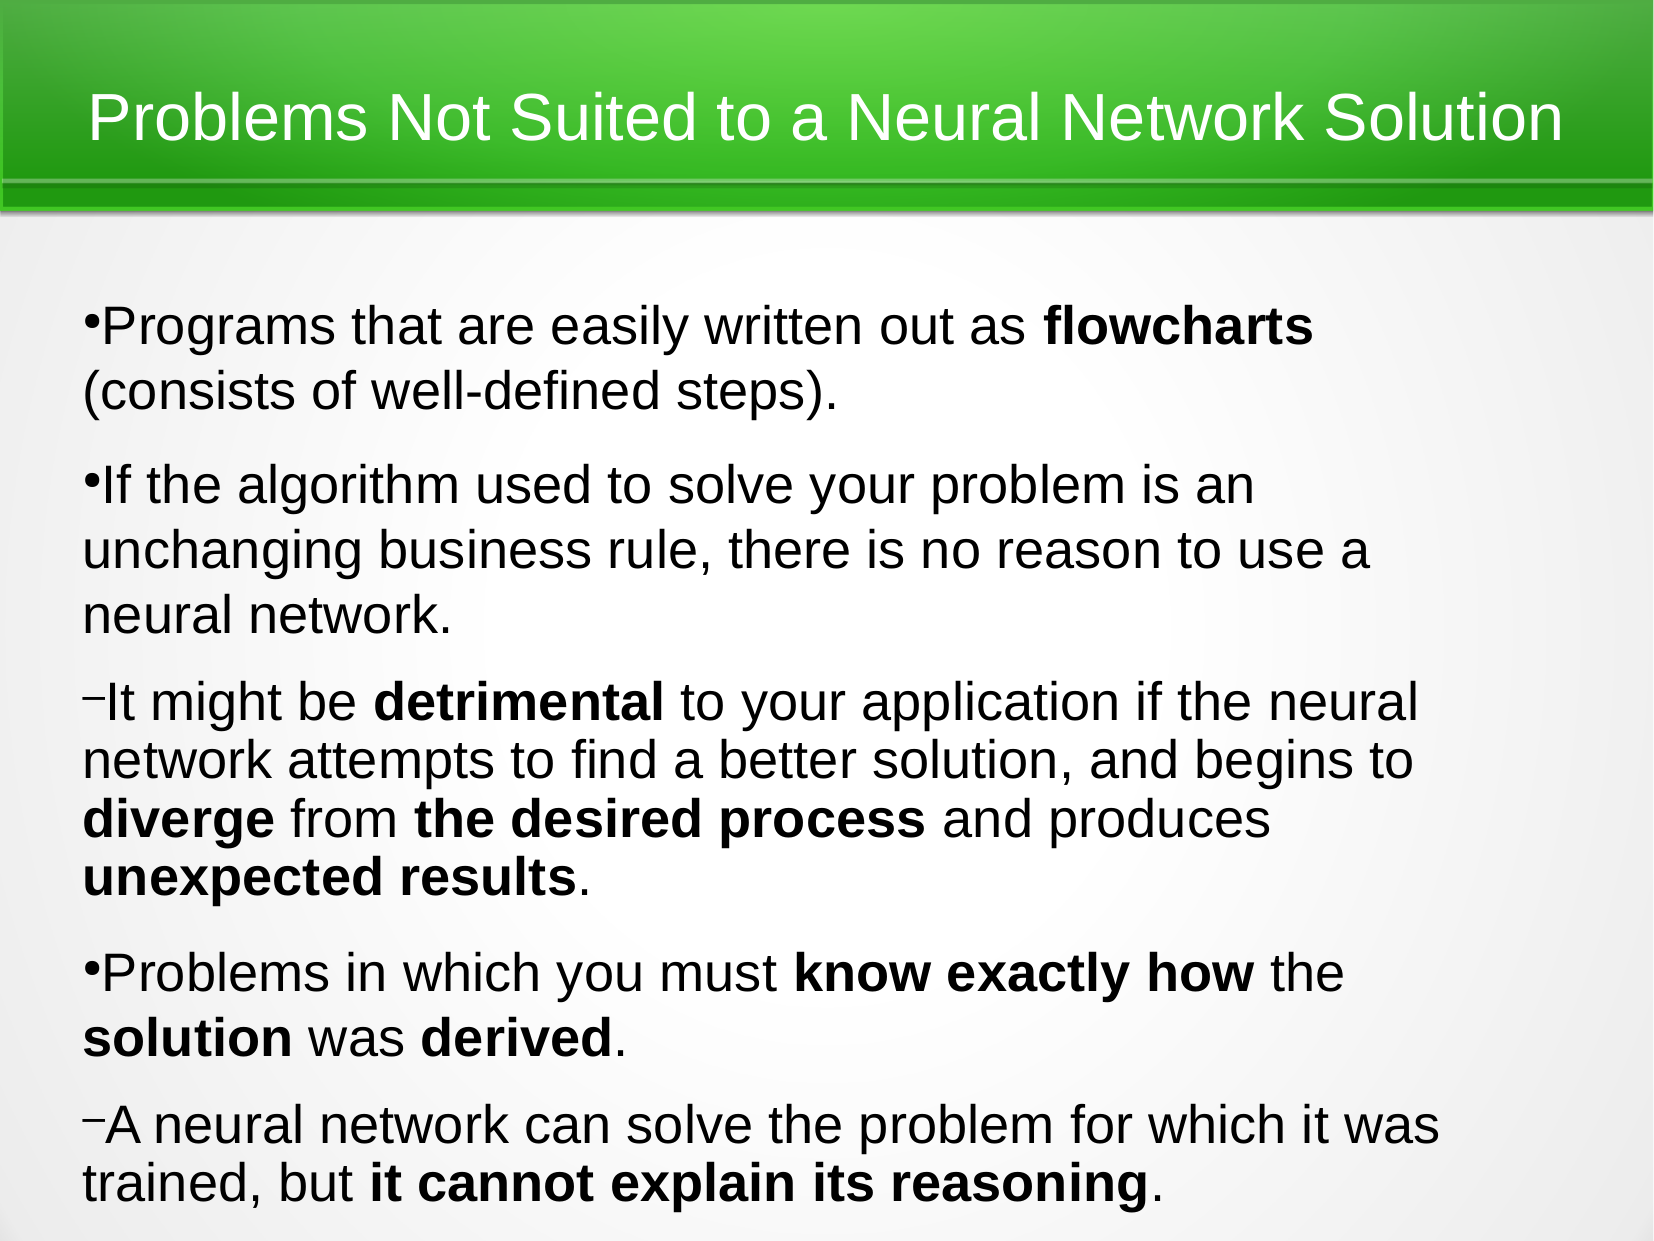

Problems Not Suited to a Neural Network Solution
Programs that are easily written out as flowcharts (consists of well-defined steps).
If the algorithm used to solve your problem is an unchanging business rule, there is no reason to use a neural network.
It might be detrimental to your application if the neural network attempts to find a better solution, and begins to diverge from the desired process and produces unexpected results.
Problems in which you must know exactly how the solution was derived.
A neural network can solve the problem for which it was trained, but it cannot explain its reasoning.